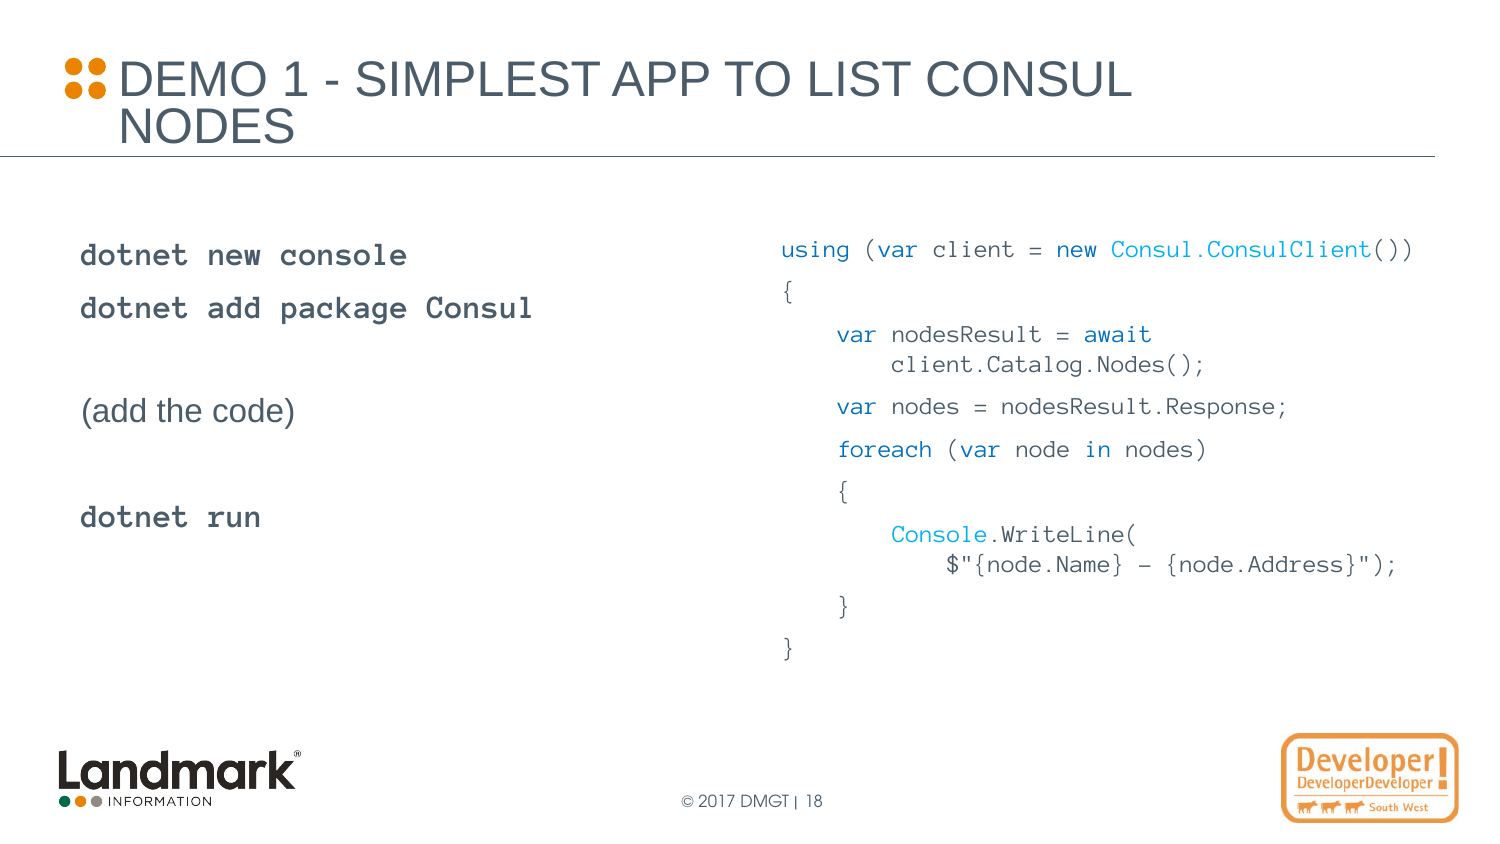

# Demo 1 - Simplest app to list Consul  nodes
dotnet new console
dotnet add package Consul

(add the code)

dotnet run

using (var client = new Consul.ConsulClient())
{
    var nodesResult = await
        client.Catalog.Nodes();
    var nodes = nodesResult.Response;
    foreach (var node in nodes)
    {
        Console.WriteLine(
            $"{node.Name} - {node.Address}");
    }
}